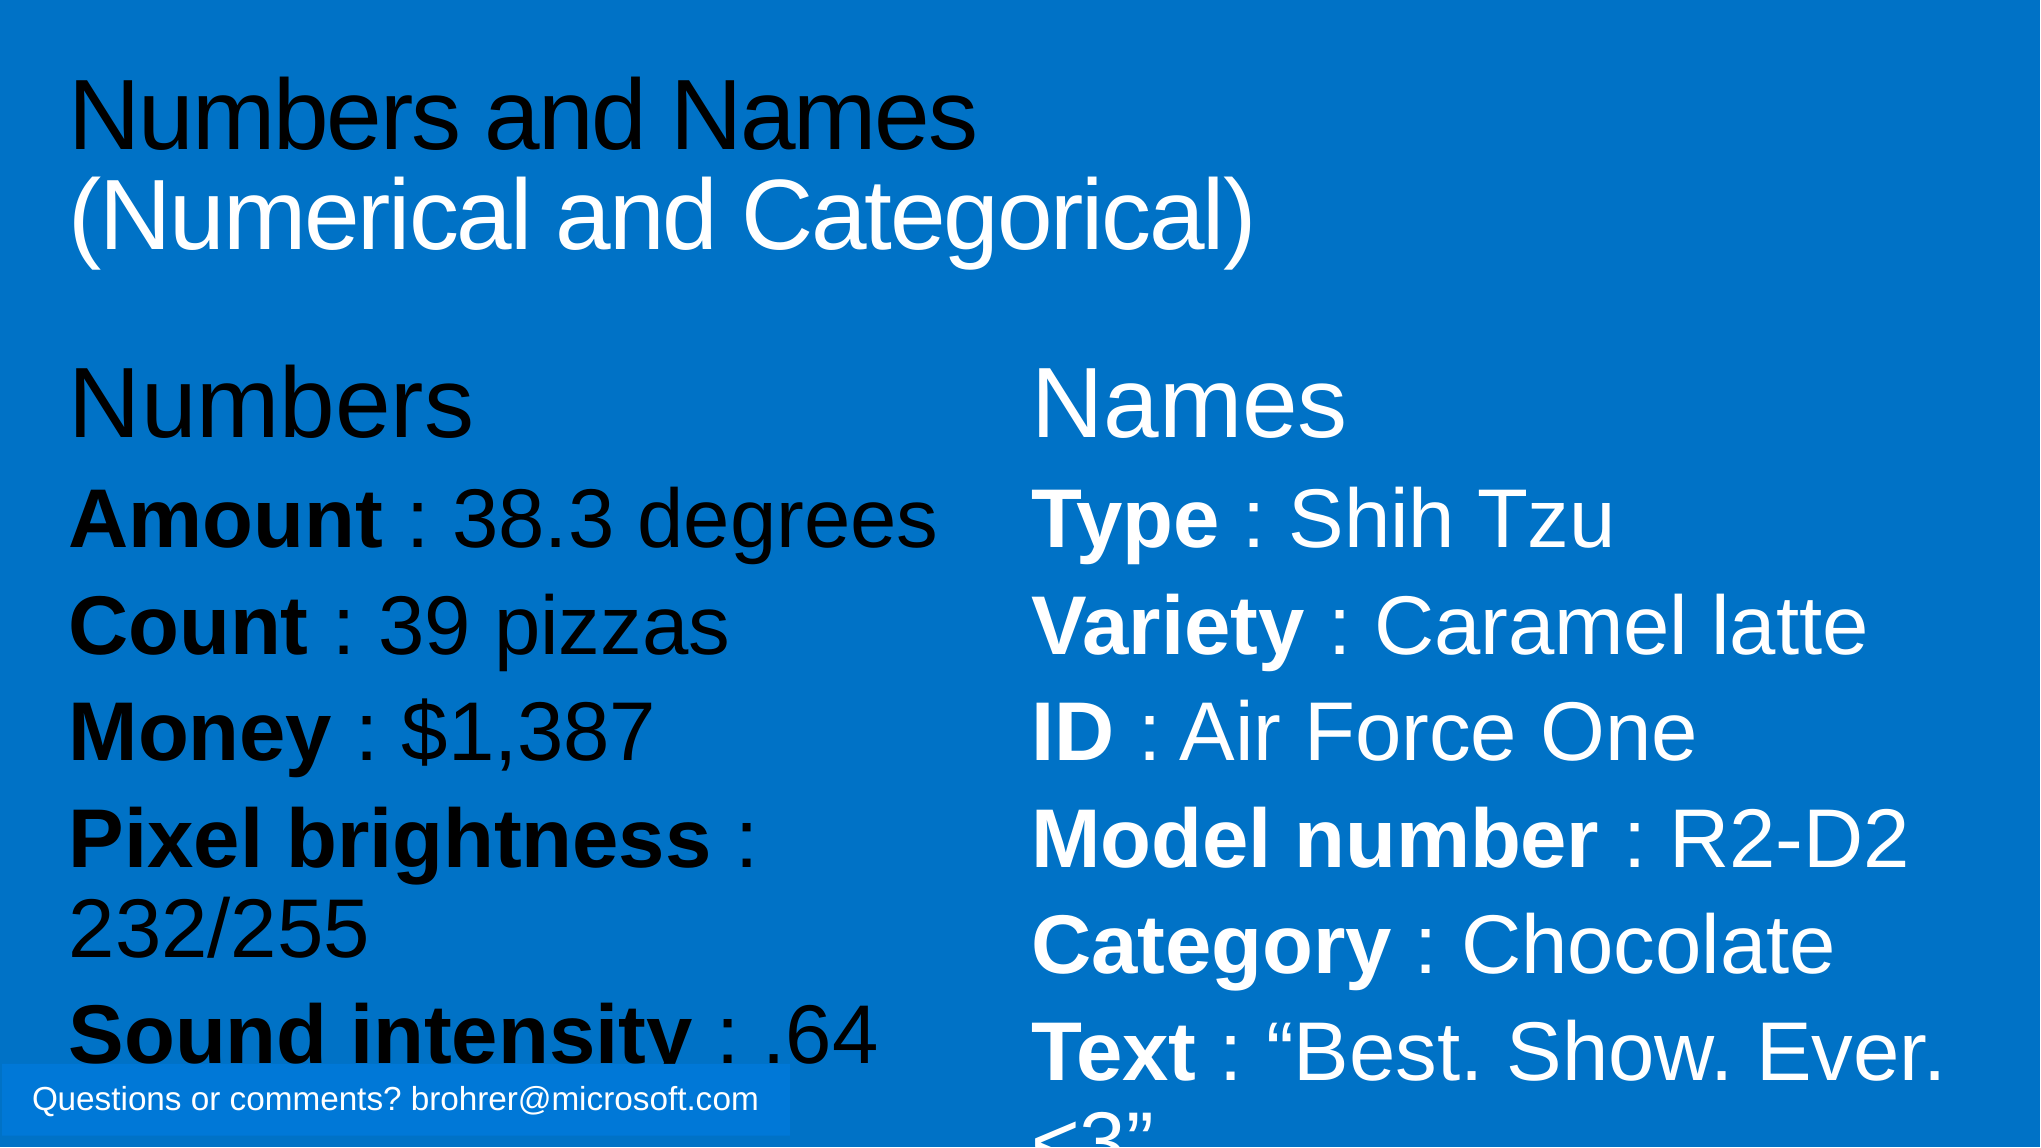

# Numbers and Names
(Numerical and Categorical)
Numbers
Amount : 38.3 degrees
Count : 39 pizzas
Money : $1,387
Pixel brightness : 232/255
Sound intensity : .64

Names
Type : Shih Tzu
Variety : Caramel latte
ID : Air Force One
Model number : R2-D2
Category : Chocolate
Text : “Best. Show. Ever. <3”
Questions or comments? brohrer@microsoft.com